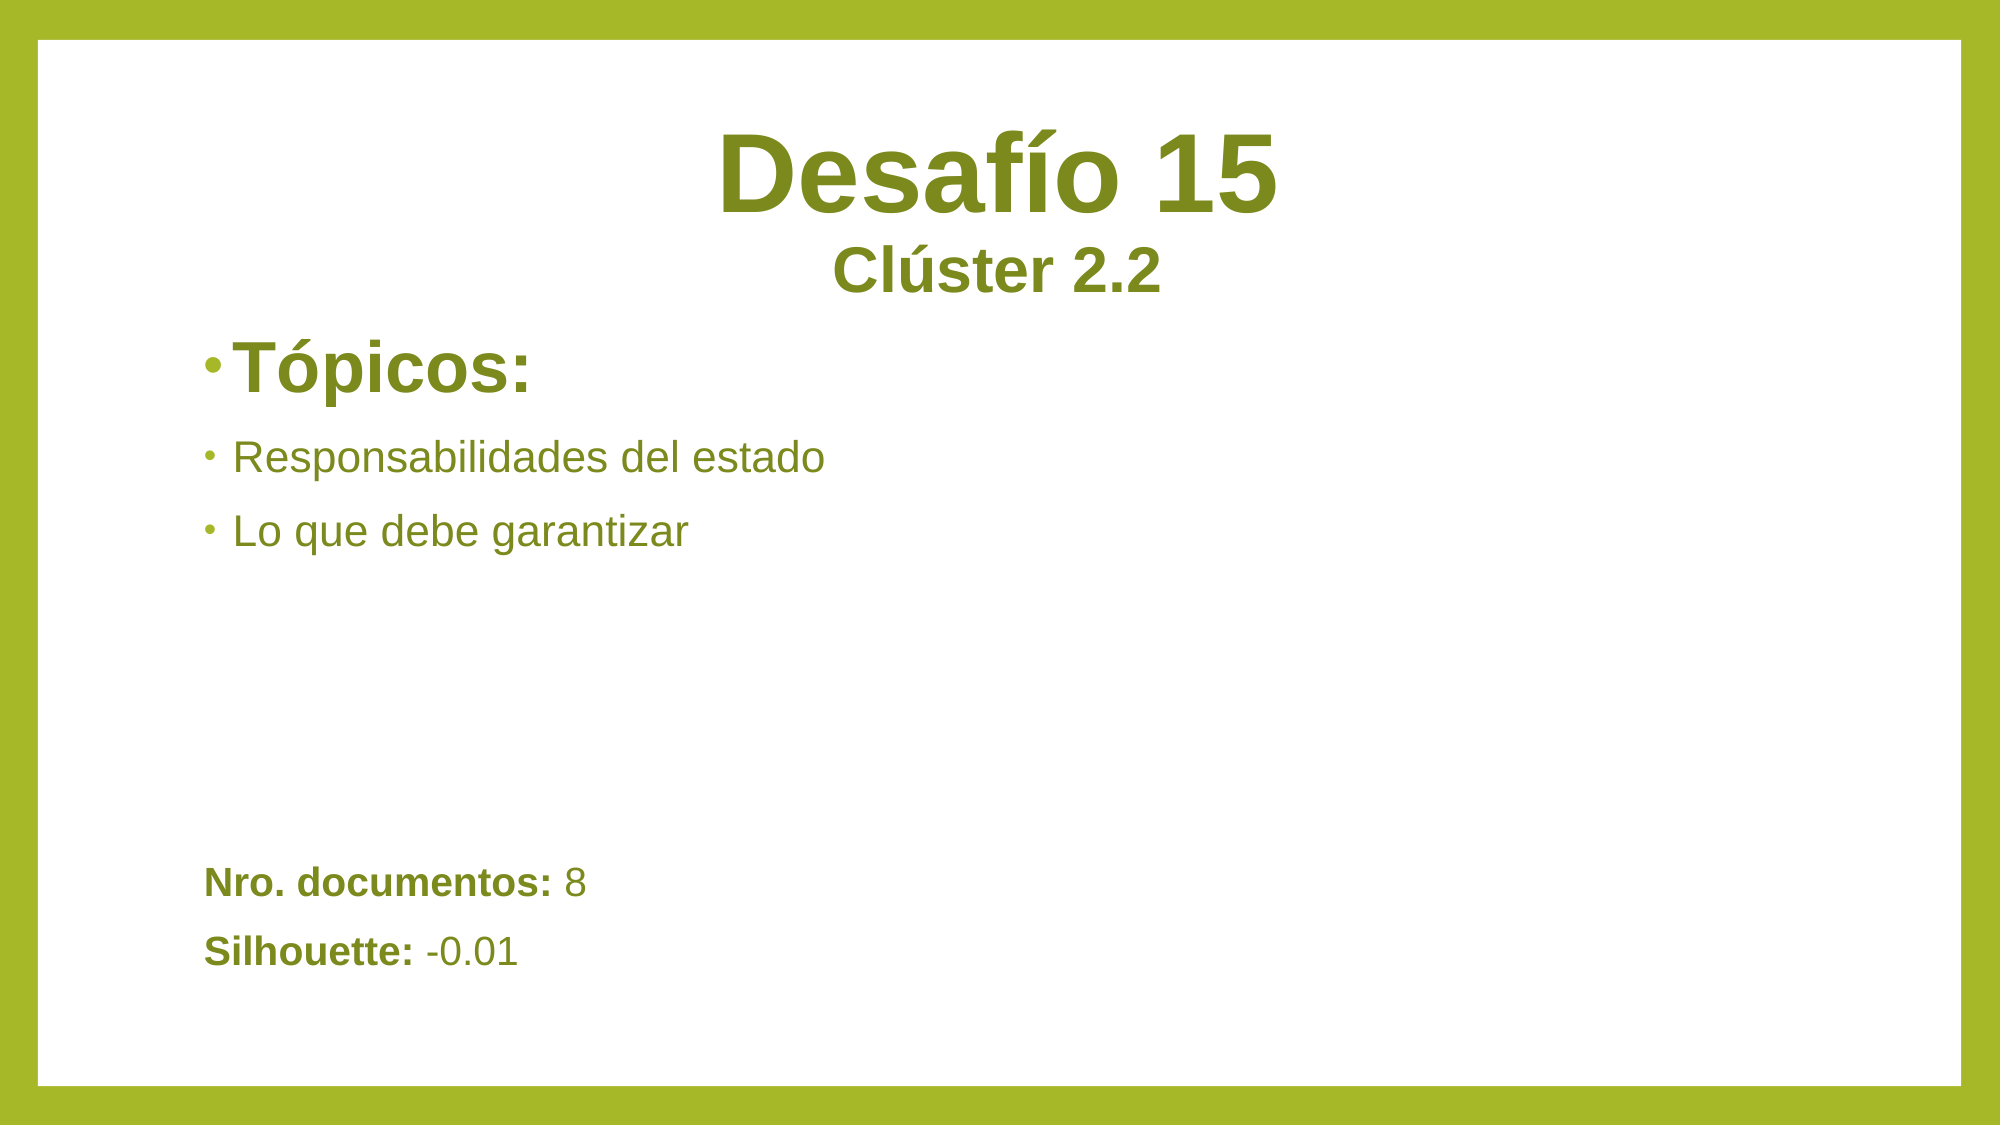

# Desafío 15 Clúster 2.2
Tópicos:
Responsabilidades del estado
Lo que debe garantizar

Nro. documentos: 8
Silhouette: -0.01